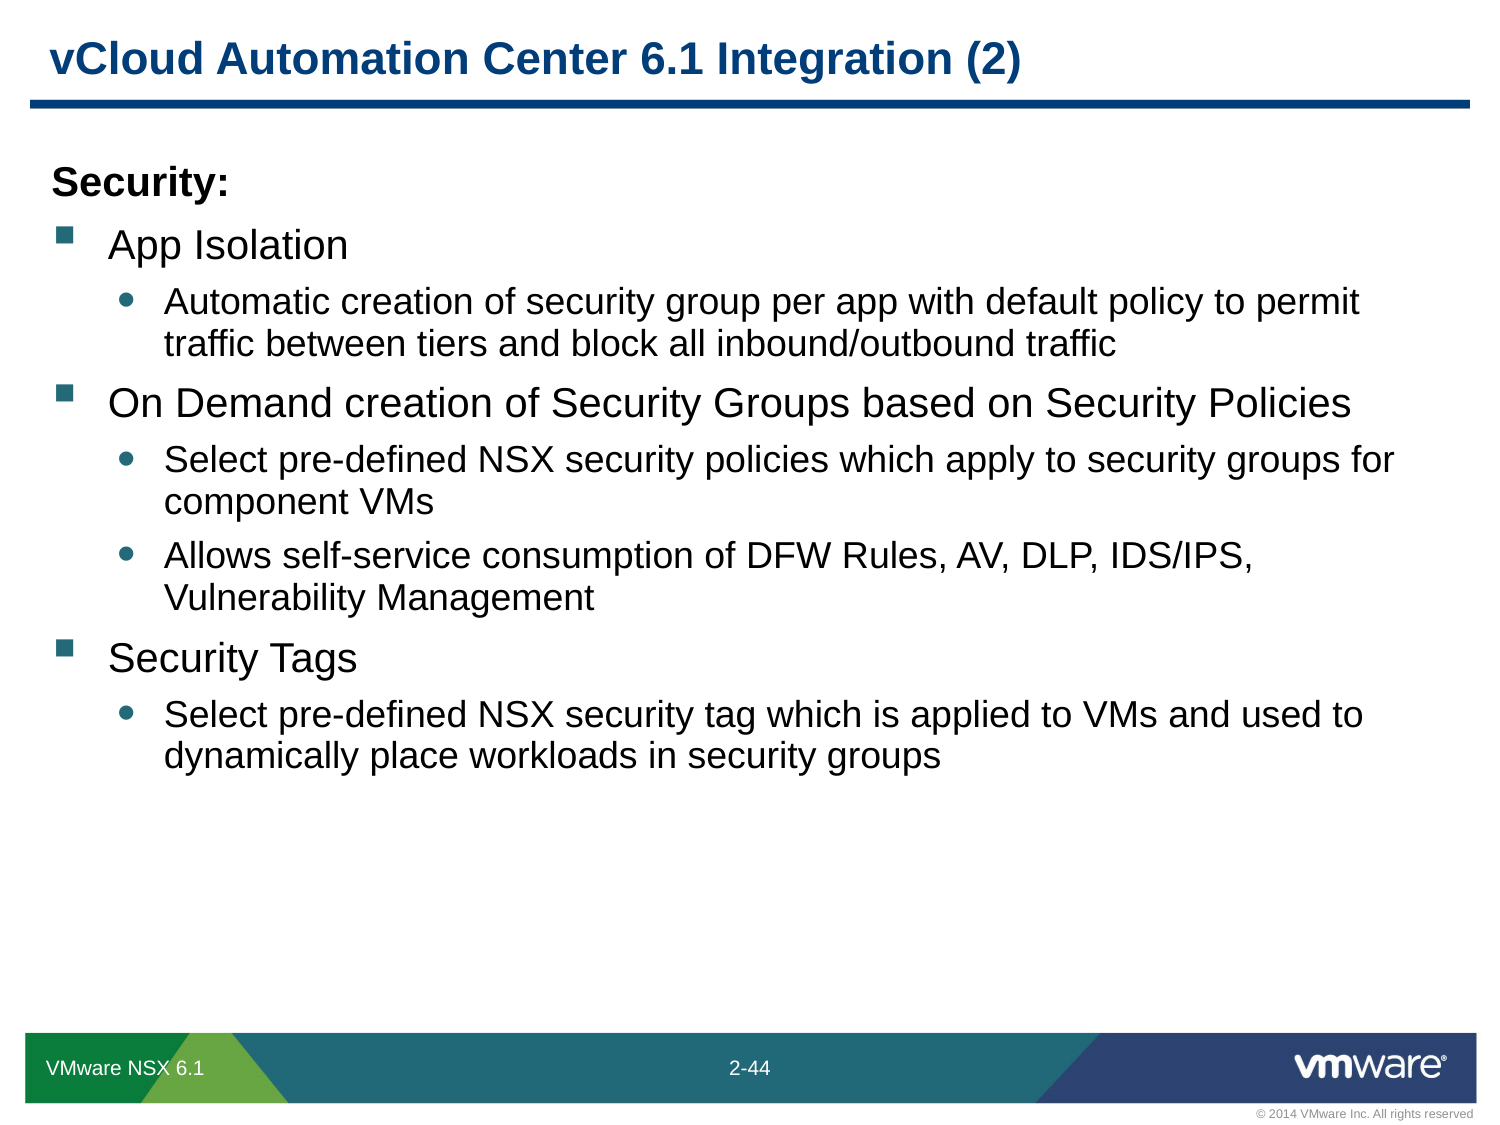

# vCloud Automation Center 6.1 Integration (2)
Security:
App Isolation
Automatic creation of security group per app with default policy to permit traffic between tiers and block all inbound/outbound traffic
On Demand creation of Security Groups based on Security Policies
Select pre-defined NSX security policies which apply to security groups for component VMs
Allows self-service consumption of DFW Rules, AV, DLP, IDS/IPS, Vulnerability Management
Security Tags
Select pre-defined NSX security tag which is applied to VMs and used to dynamically place workloads in security groups